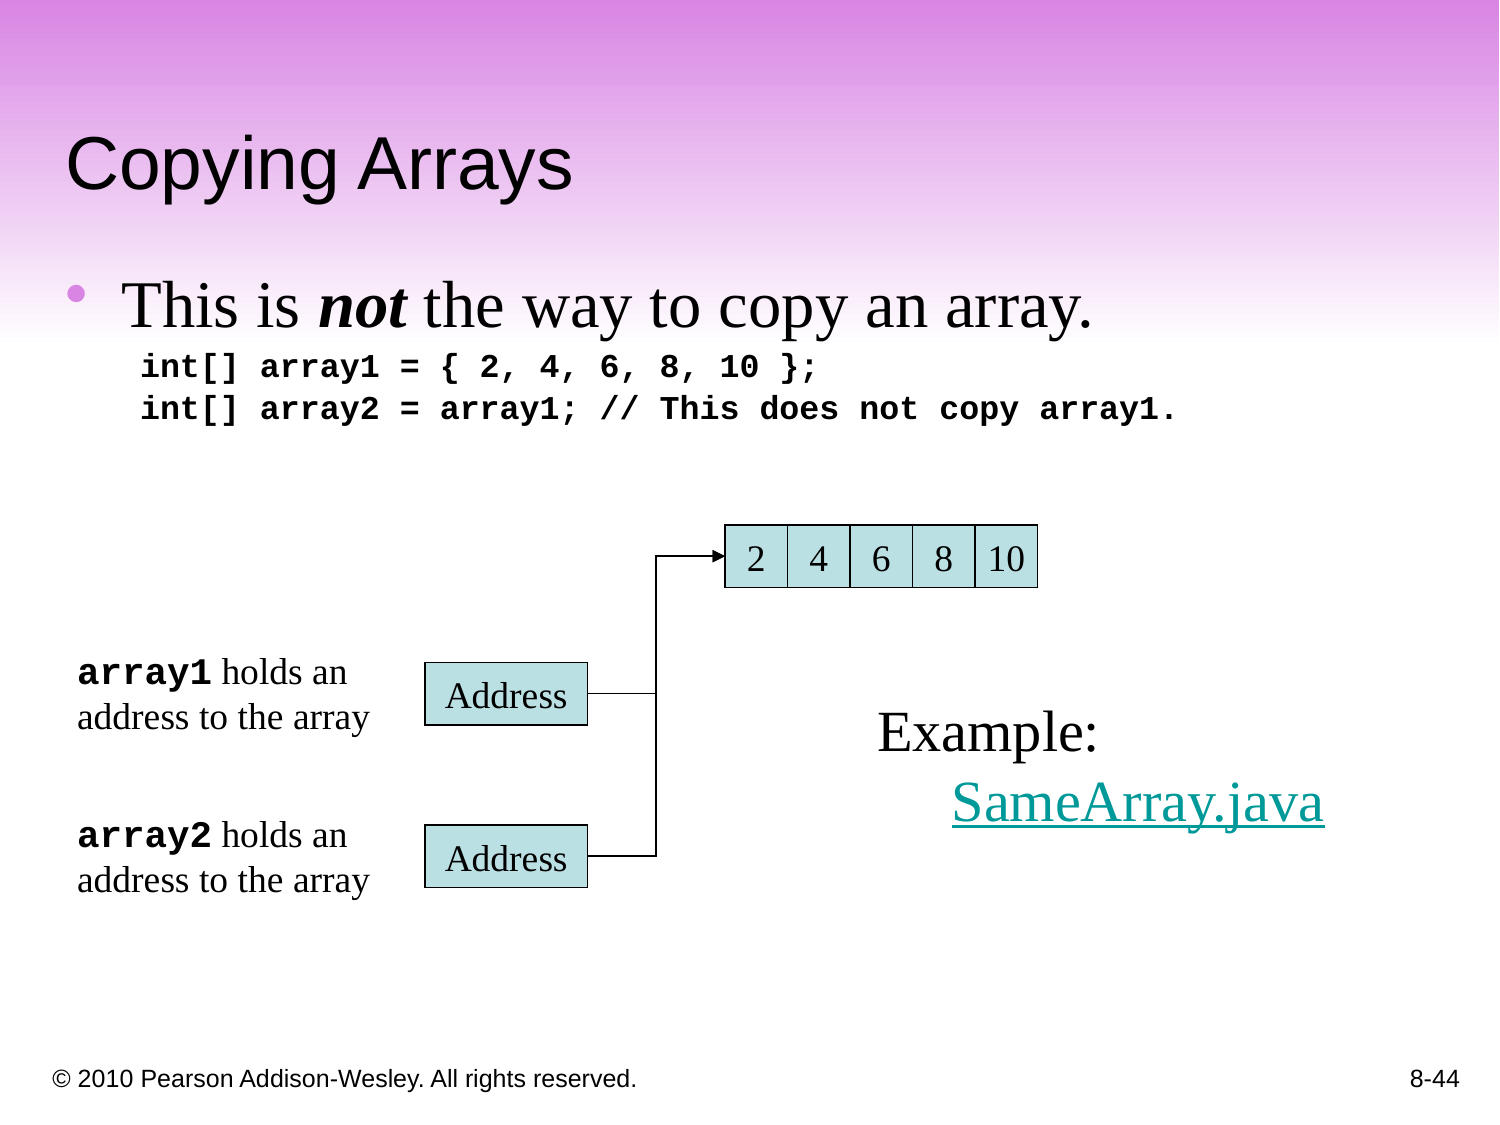

Copying Arrays
This is not the way to copy an array.
int[] array1 = { 2, 4, 6, 8, 10 };
int[] array2 = array1; // This does not copy array1.

2
4
6
8
10
array1 holds an
address to the array
Address
Example:
SameArray.java
array2 holds an
address to the array
Address
8-44